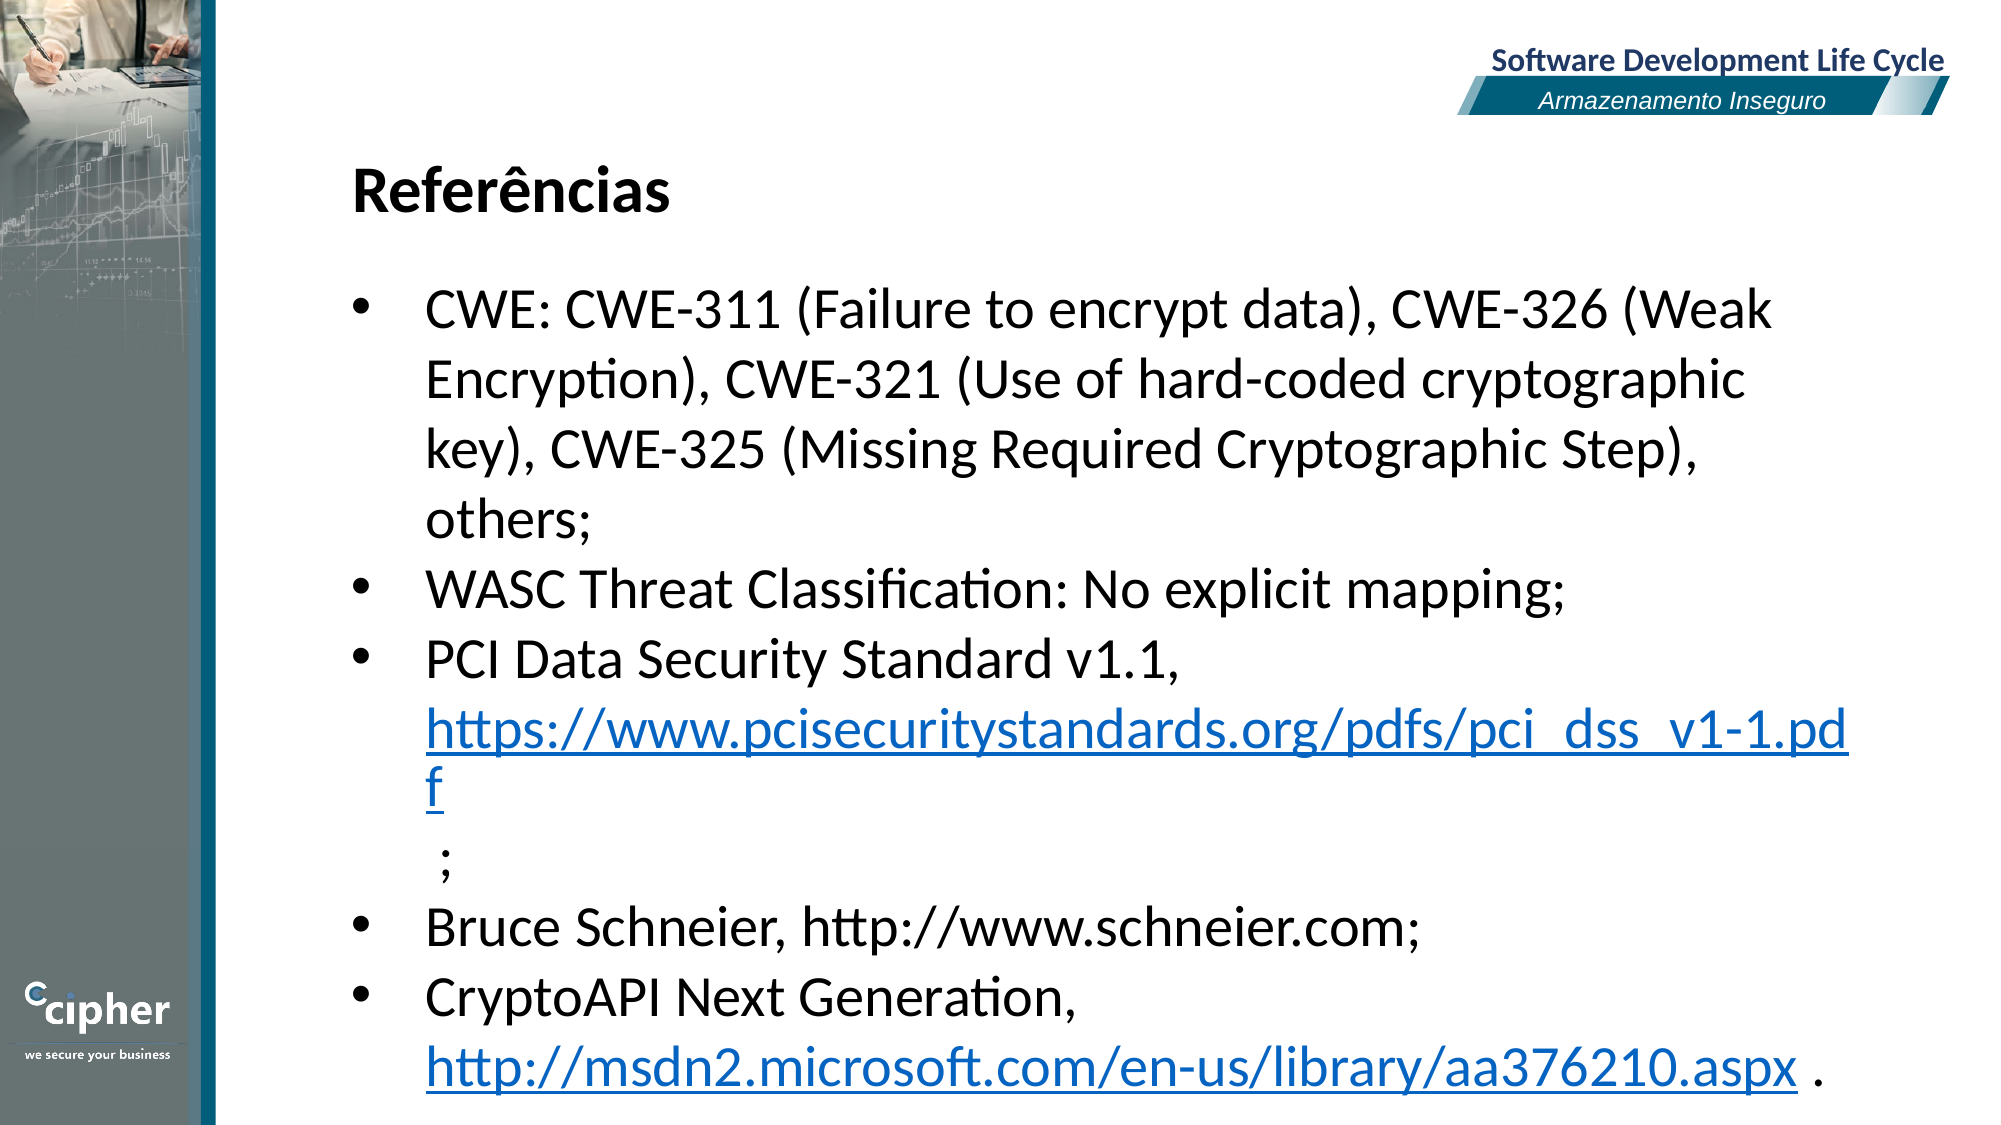

Software Development Life Cycle
Armazenamento Inseguro

Referências
CWE: CWE-311 (Failure to encrypt data), CWE-326 (Weak Encryption), CWE-321 (Use of hard-coded cryptographic key), CWE-325 (Missing Required Cryptographic Step), others;
WASC Threat Classification: No explicit mapping;
PCI Data Security Standard v1.1, https://www.pcisecuritystandards.org/pdfs/pci_dss_v1-1.pdf ;
Bruce Schneier, http://www.schneier.com;
CryptoAPI Next Generation, http://msdn2.microsoft.com/en-us/library/aa376210.aspx .